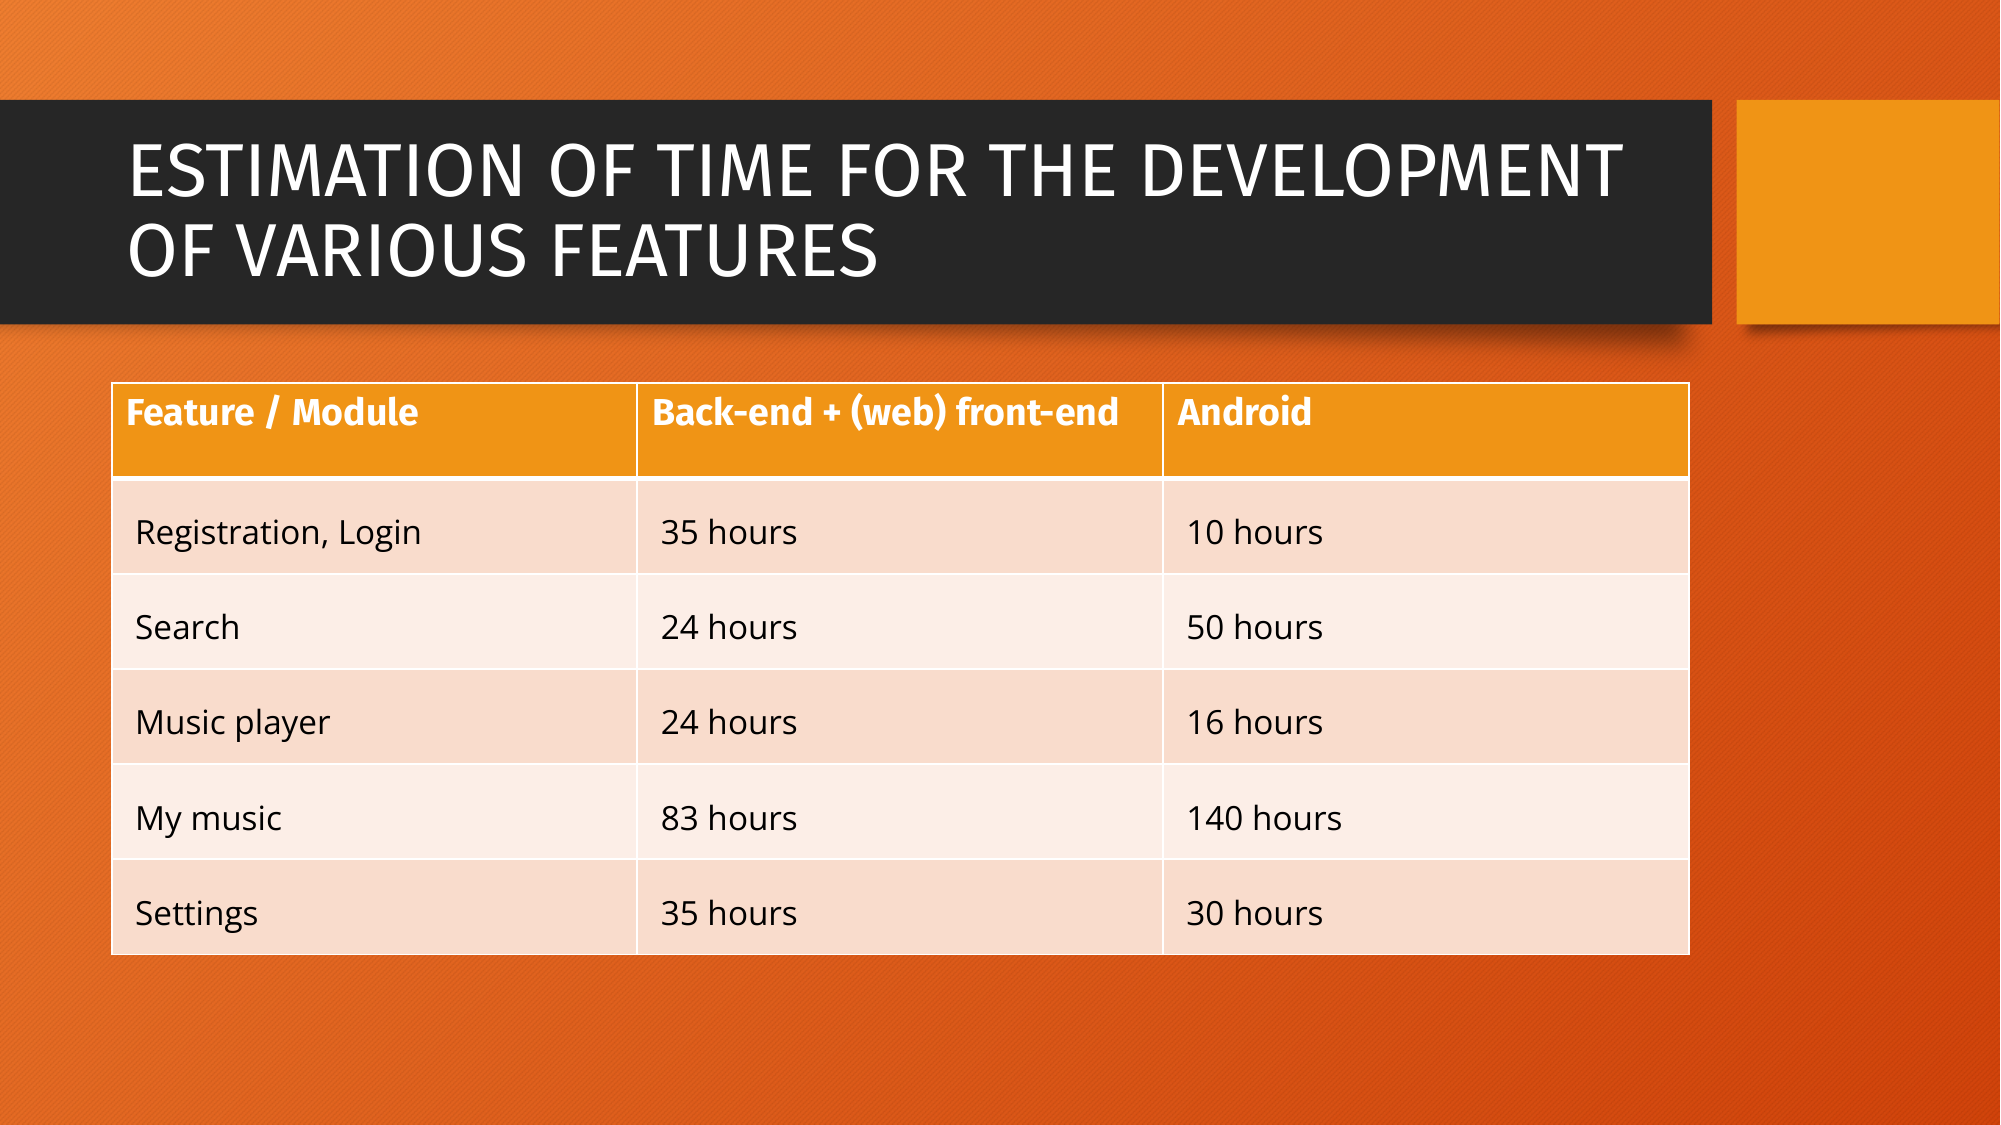

# ESTIMATION OF TIME FOR THE DEVELOPMENT OF VARIOUS FEATURES
| Feature / Module | Back-end + (web) front-end | Android |
| --- | --- | --- |
| Registration, Login | 35 hours | 10 hours |
| Search | 24 hours | 50 hours |
| Music player | 24 hours | 16 hours |
| My music | 83 hours | 140 hours |
| Settings | 35 hours | 30 hours |